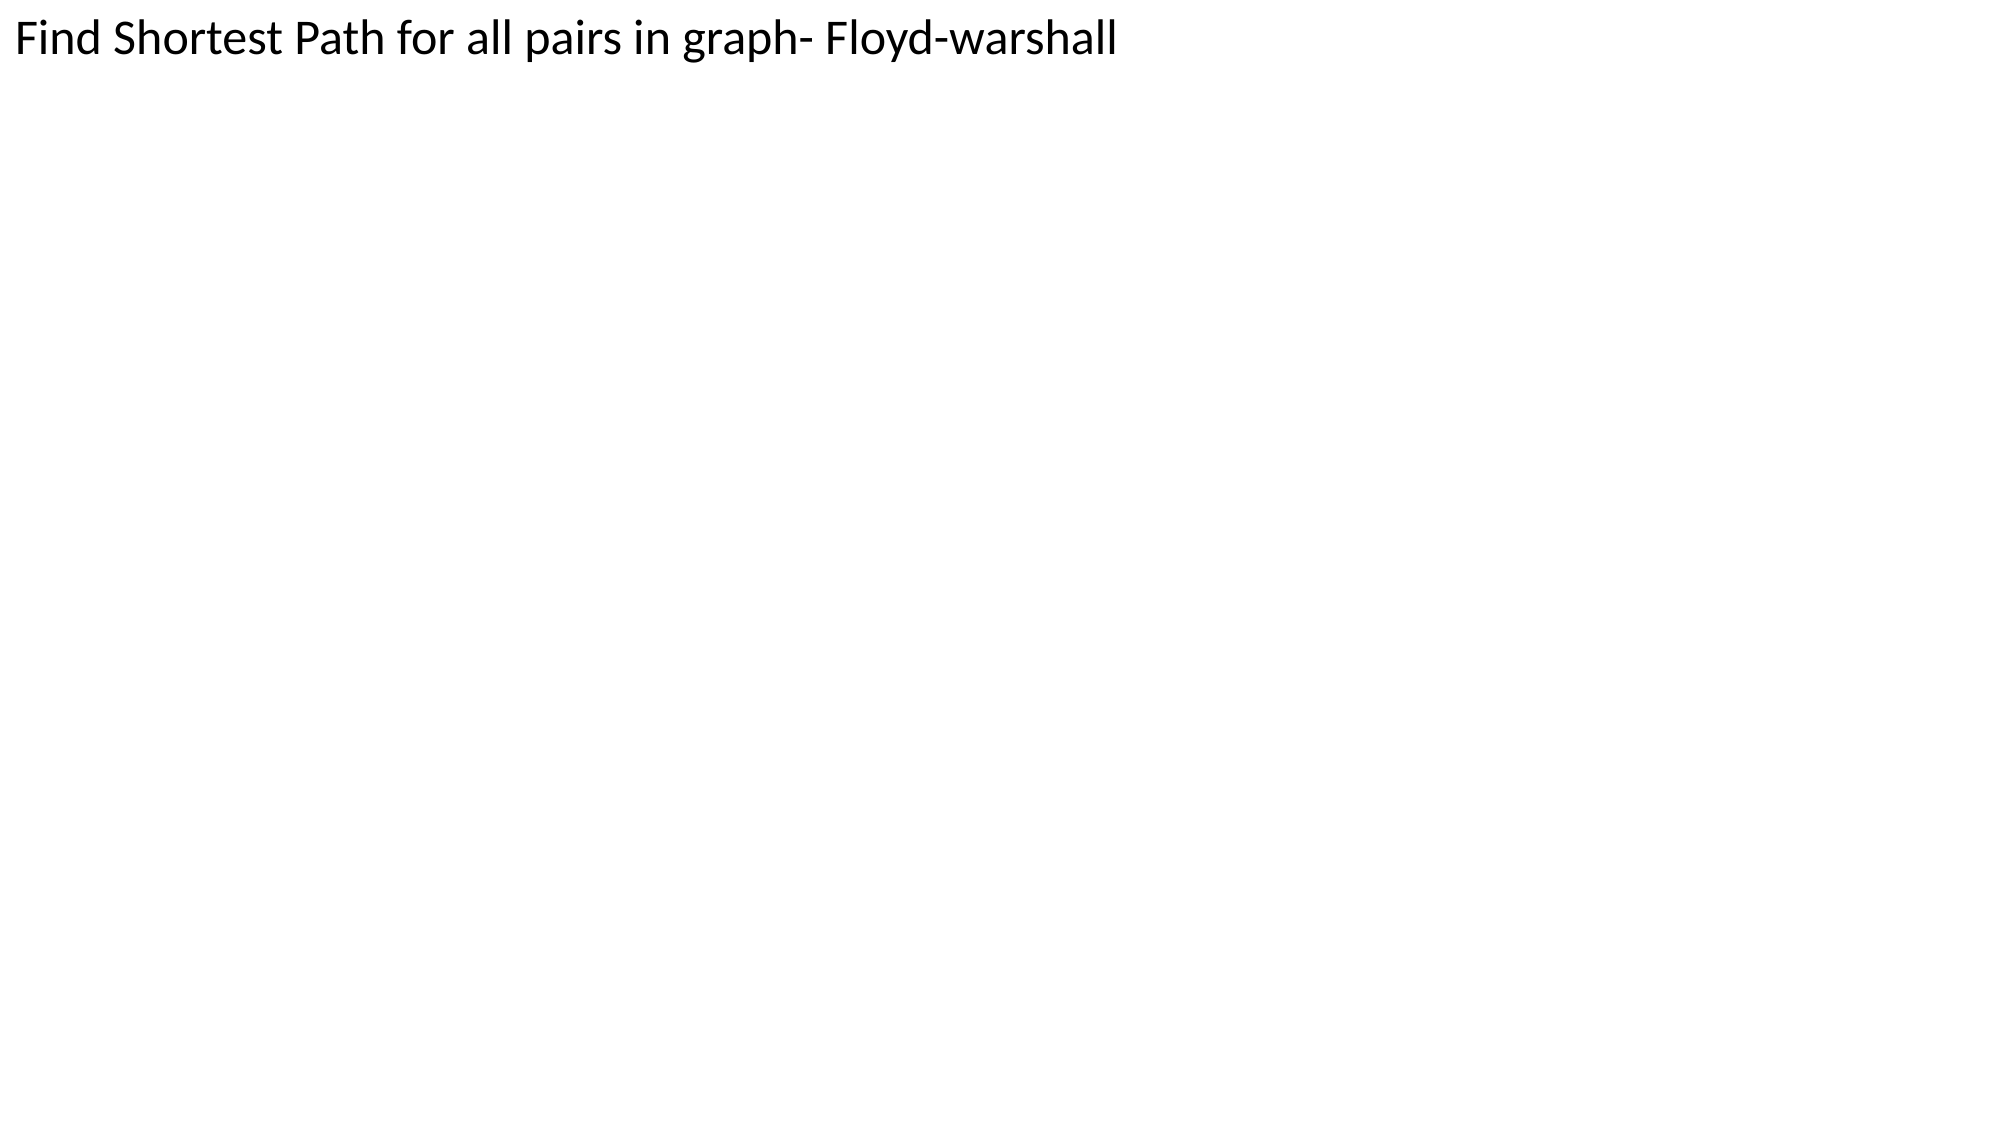

# Find Shortest Path for all pairs in graph- Floyd-warshall